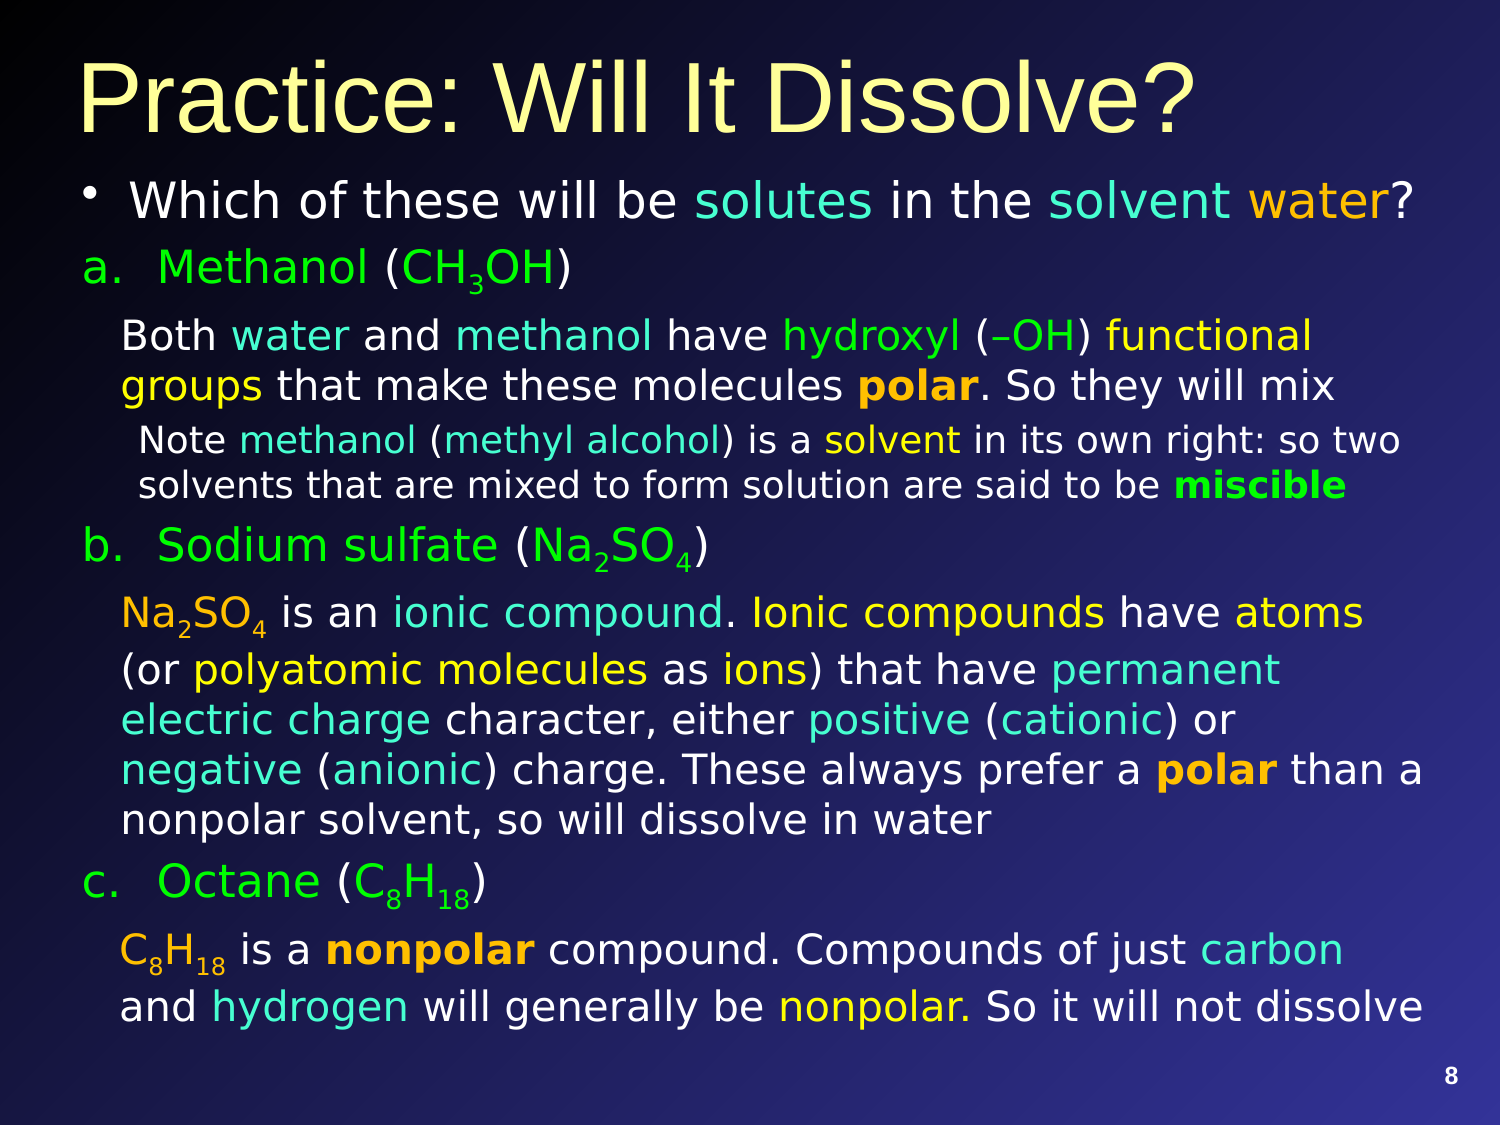

# Practice: Will It Dissolve?
Which of these will be solutes in the solvent water?
Methanol (CH3OH)
Both water and methanol have hydroxyl (–OH) functional groups that make these molecules polar. So they will mix
Note methanol (methyl alcohol) is a solvent in its own right: so two solvents that are mixed to form solution are said to be miscible
Sodium sulfate (Na2SO4)
Na2SO4 is an ionic compound. Ionic compounds have atoms (or polyatomic molecules as ions) that have permanent electric charge character, either positive (cationic) or negative (anionic) charge. These always prefer a polar than a nonpolar solvent, so will dissolve in water
Octane (C8H18)
C8H18 is a nonpolar compound. Compounds of just carbon and hydrogen will generally be nonpolar. So it will not dissolve
8